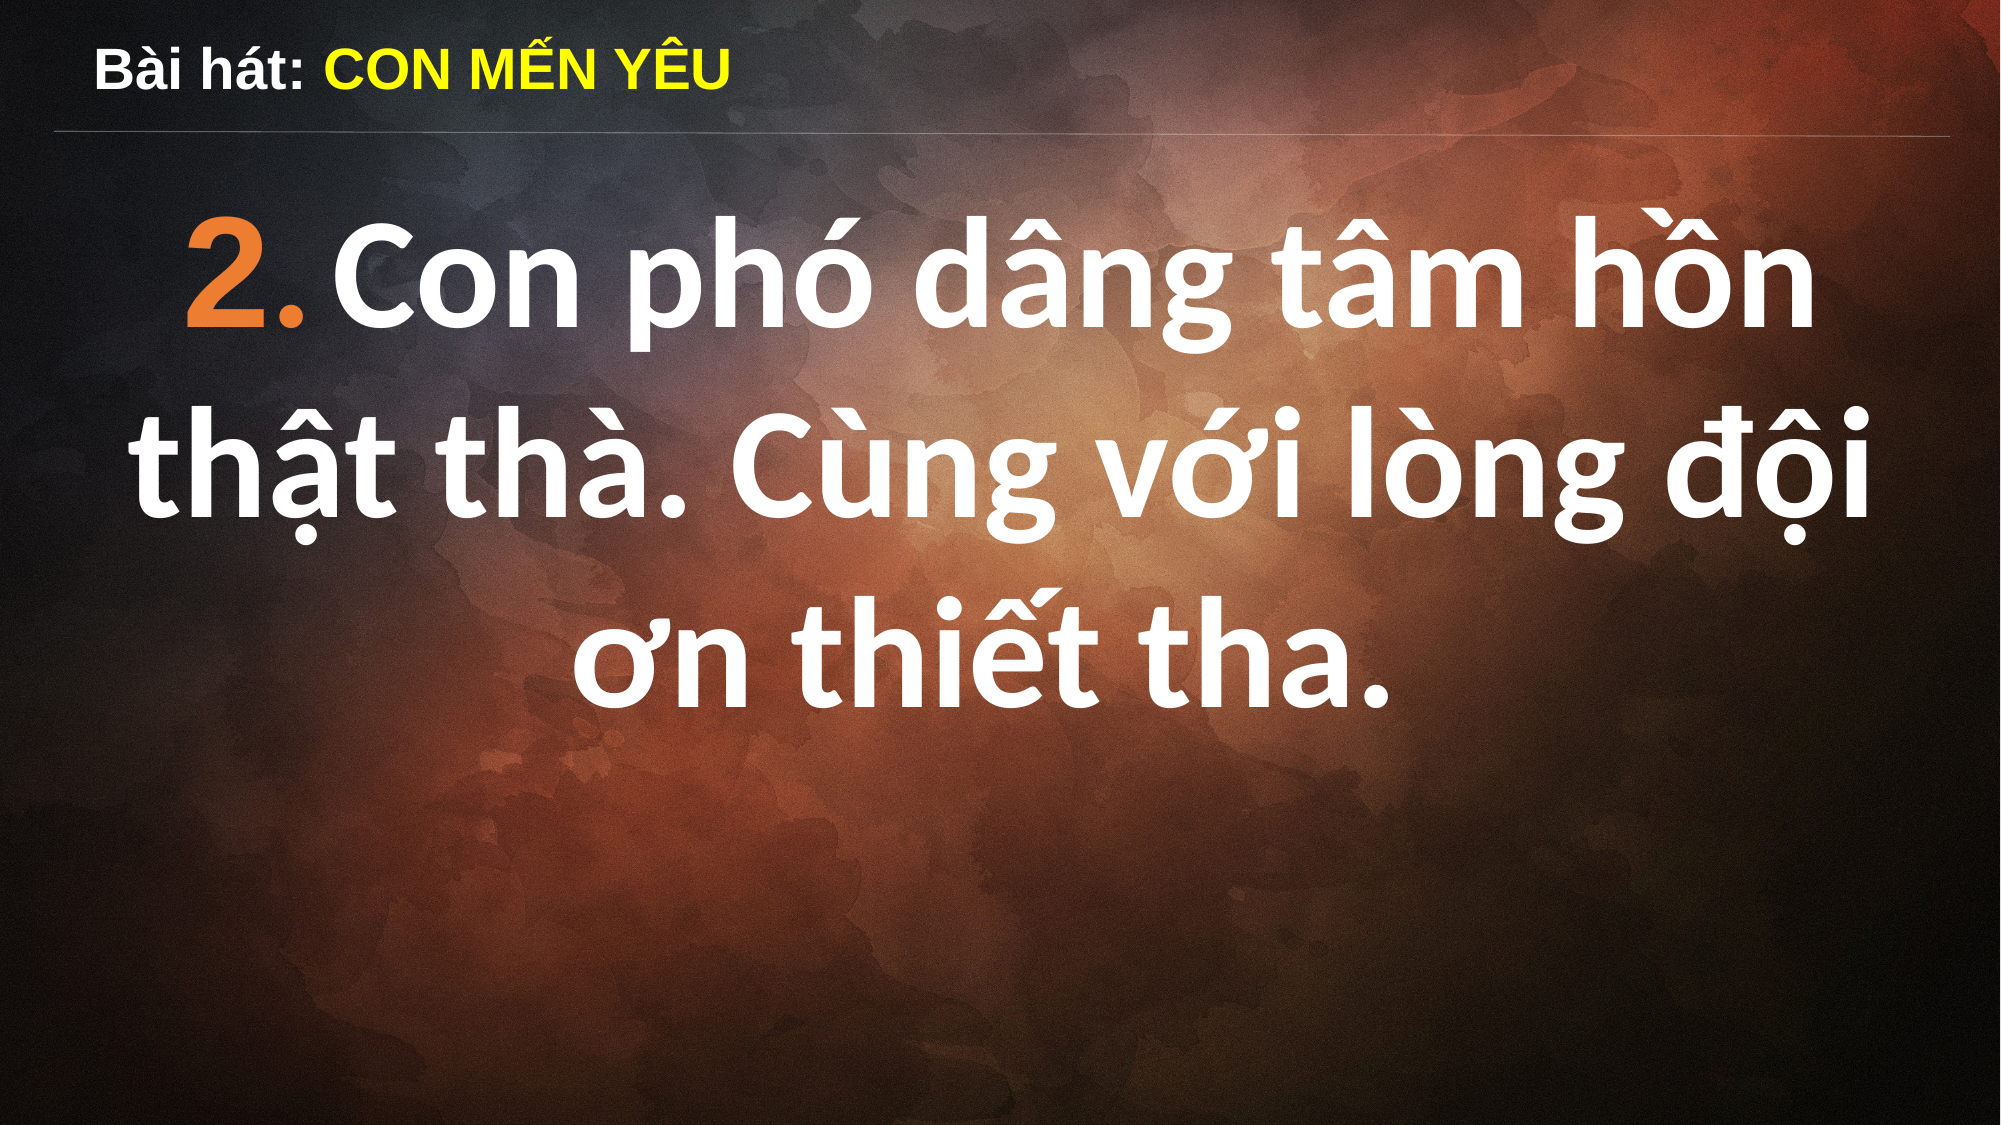

Bài hát: CON MẾN YÊU
2.	Con phó dâng tâm hồn thật thà. Cùng với lòng đội ơn thiết tha.